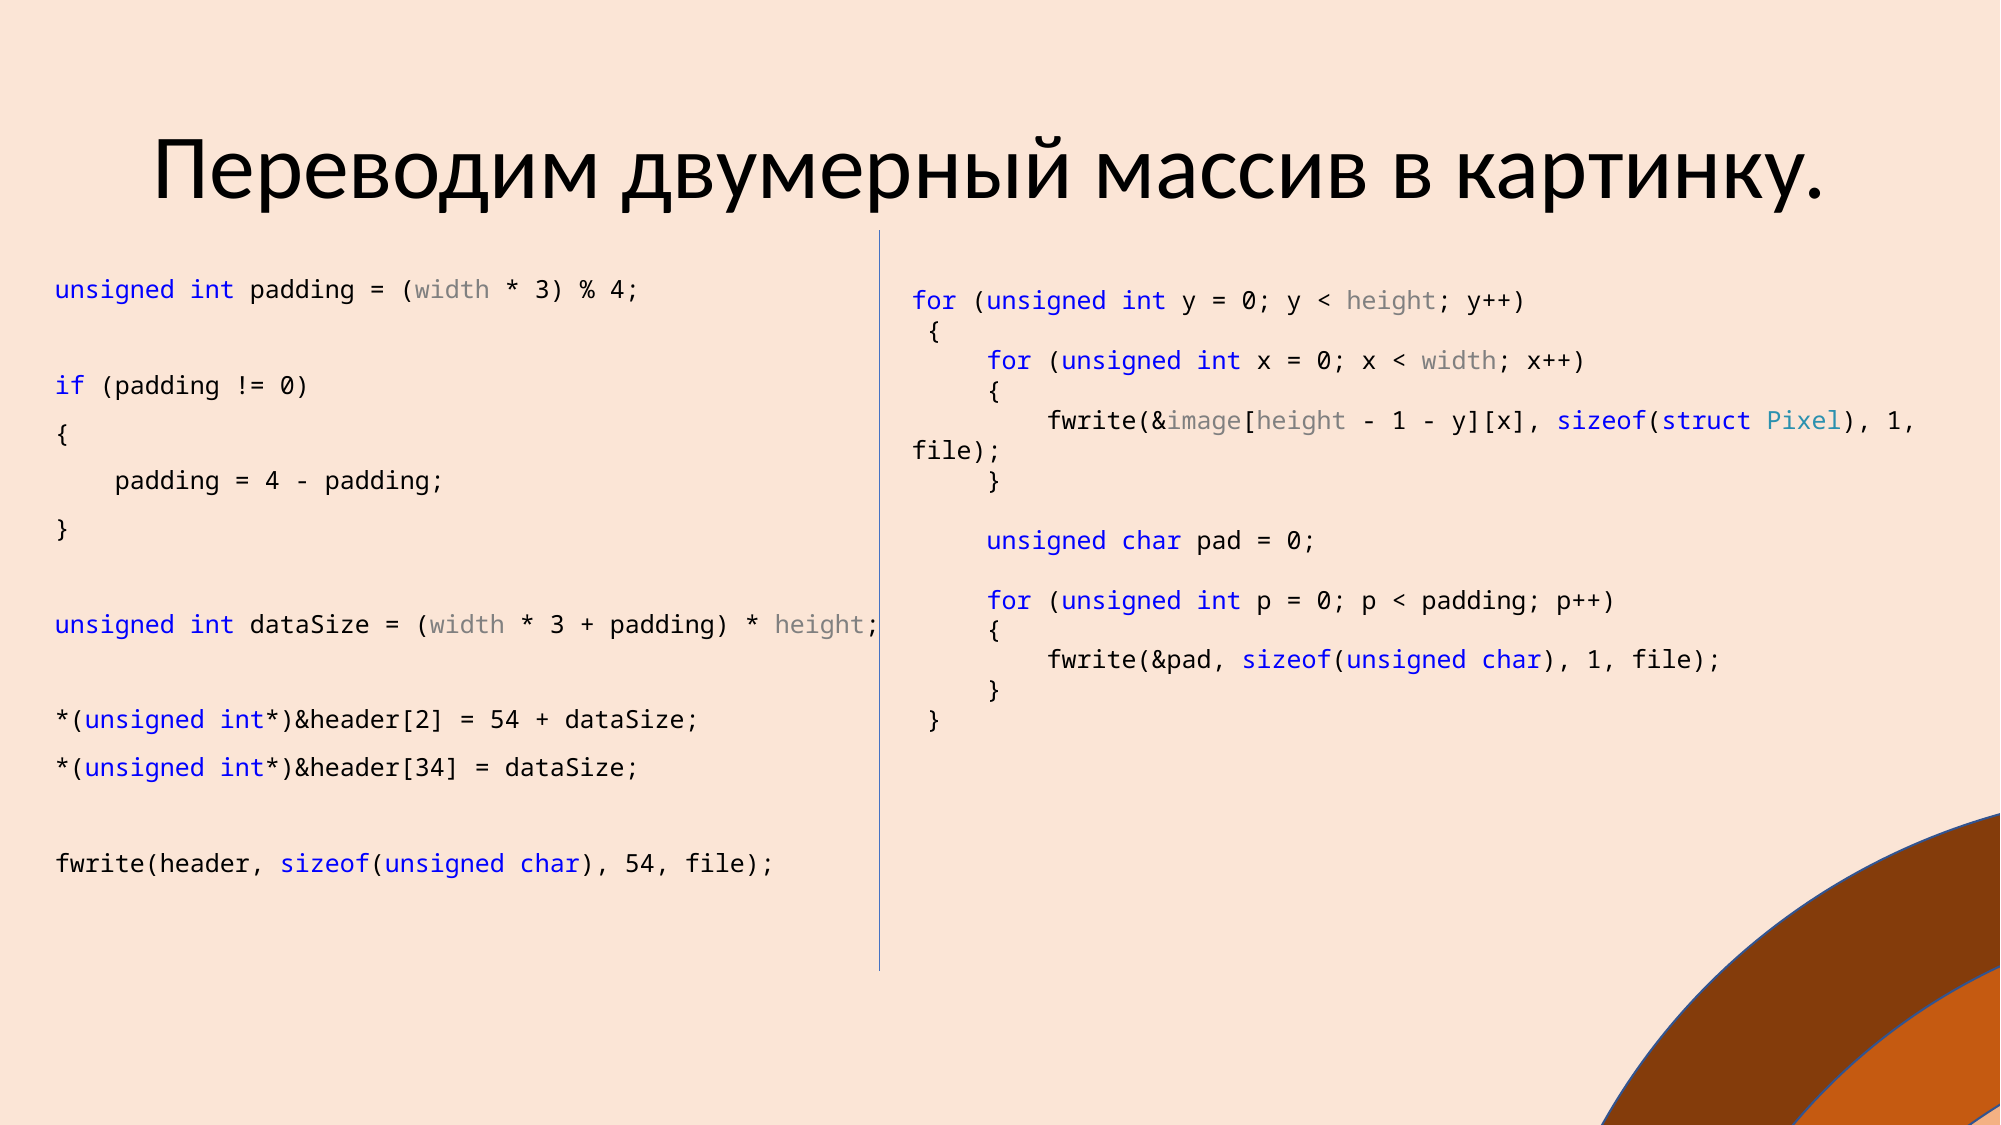

# Переводим двумерный массив в картинку.
 unsigned int padding = (width * 3) % 4;

 if (padding != 0)
 {
     padding = 4 - padding;
 }

 unsigned int dataSize = (width * 3 + padding) * height;

 *(unsigned int*)&header[2] = 54 + dataSize;
 *(unsigned int*)&header[34] = dataSize;

 fwrite(header, sizeof(unsigned char), 54, file);

for (unsigned int y = 0; y < height; y++)
 {
     for (unsigned int x = 0; x < width; x++)
     {
         fwrite(&image[height - 1 - y][x], sizeof(struct Pixel), 1, file);
     }

     unsigned char pad = 0;

     for (unsigned int p = 0; p < padding; p++)
     {
         fwrite(&pad, sizeof(unsigned char), 1, file);
     }
 }